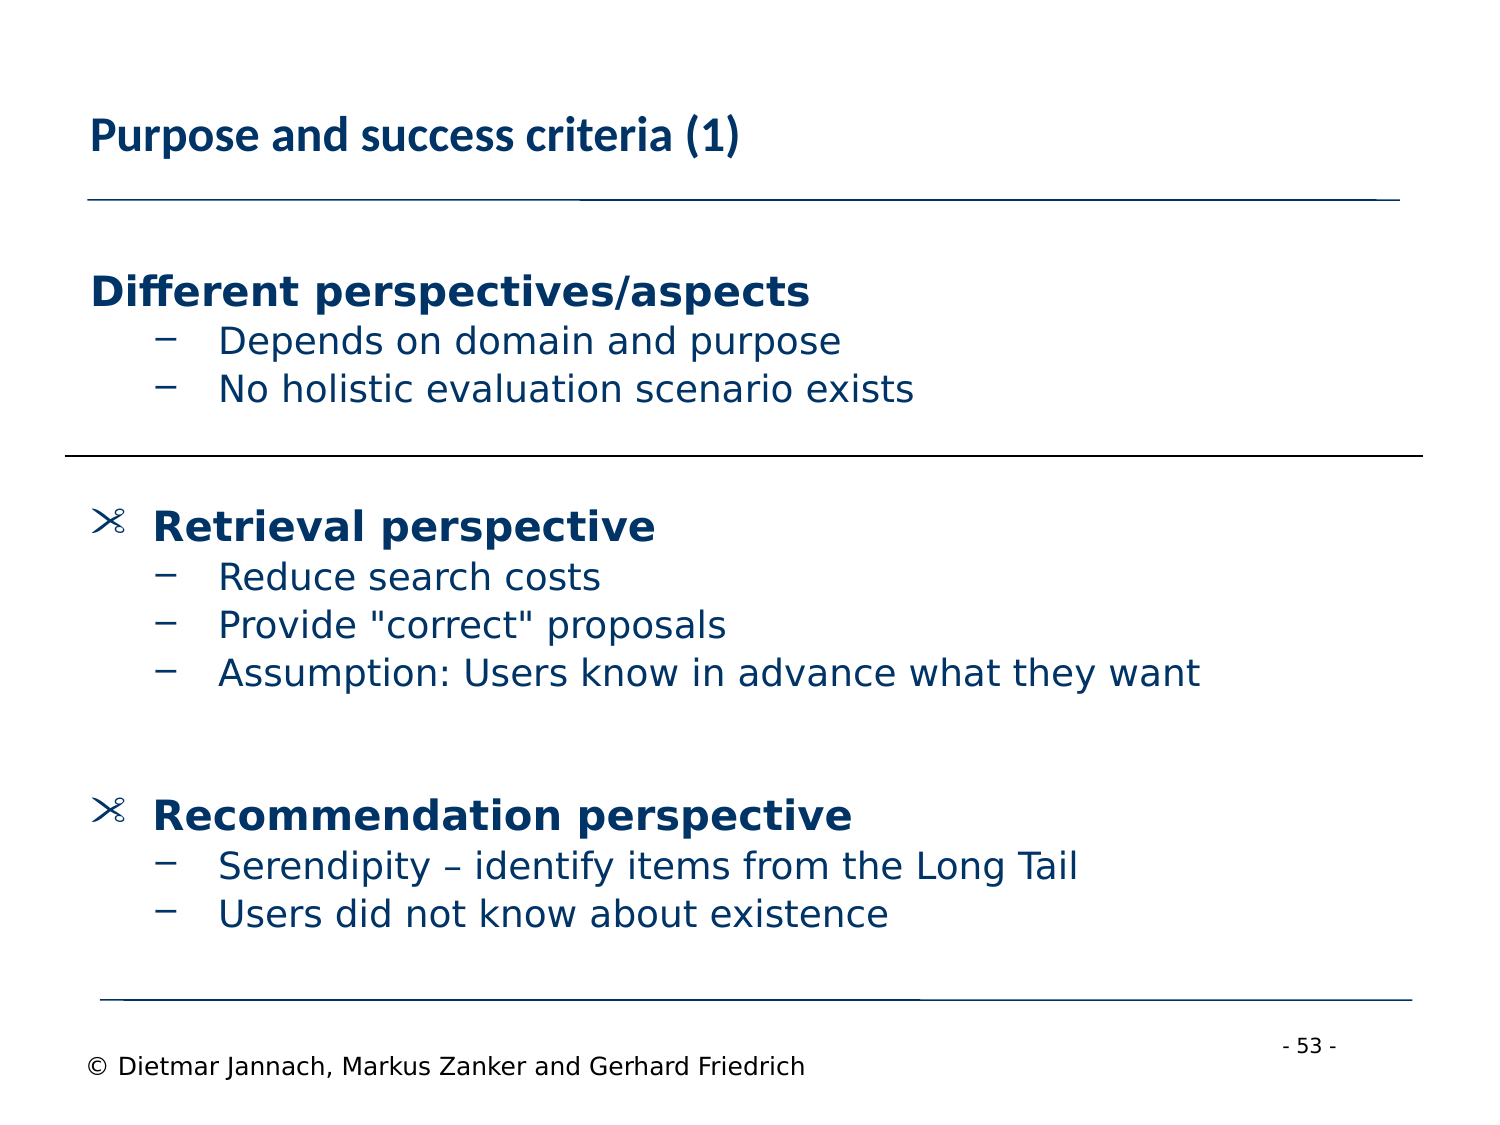

# Purpose and success criteria (1)
Different perspectives/aspects
Depends on domain and purpose
No holistic evaluation scenario exists

Retrieval perspective
Reduce search costs
Provide "correct" proposals
Assumption: Users know in advance what they want

Recommendation perspective
Serendipity – identify items from the Long Tail
Users did not know about existence